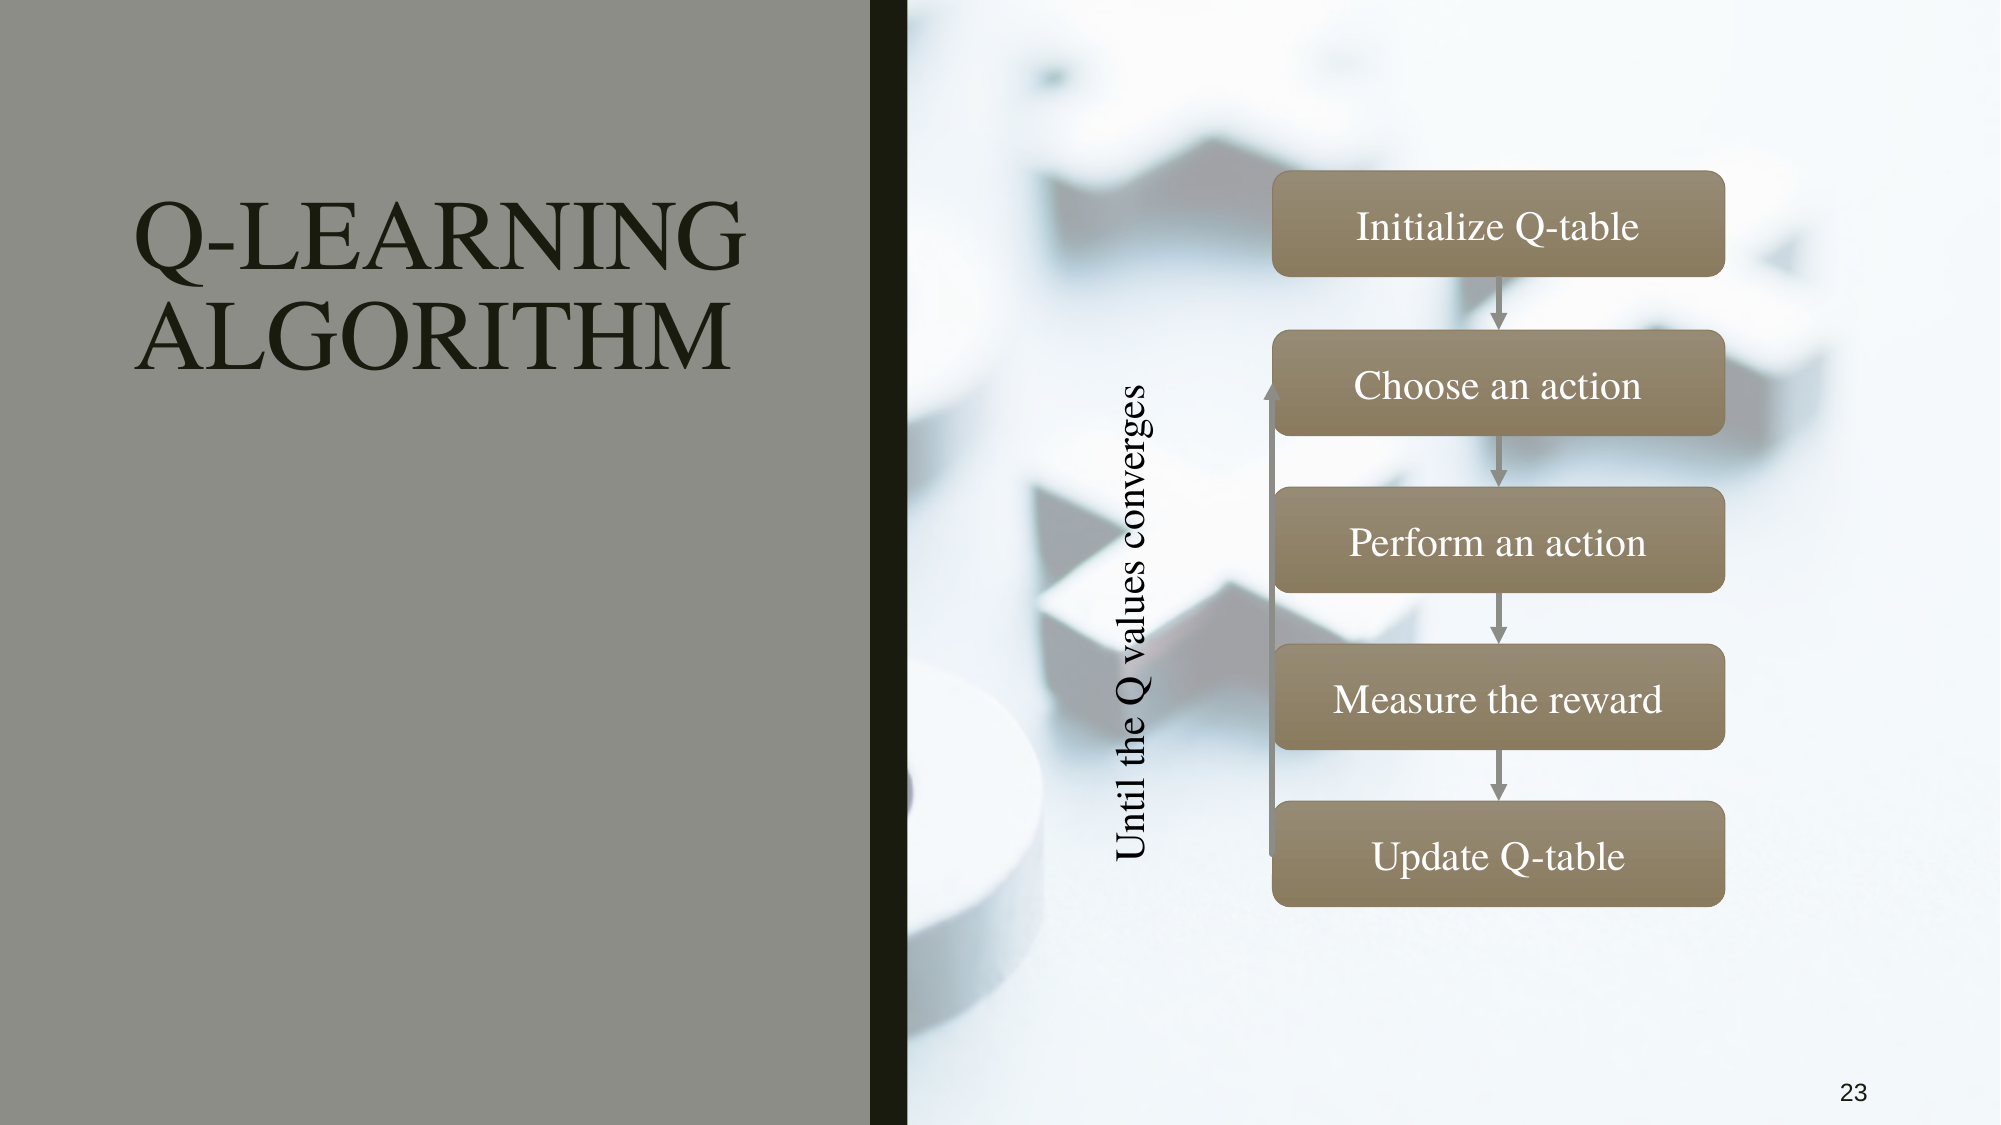

# Q-LEARNING ALGORITHM
Initialize Q-table
Choose an action

Perform an action
Until the Q values converges
Measure the reward
Update Q-table
23